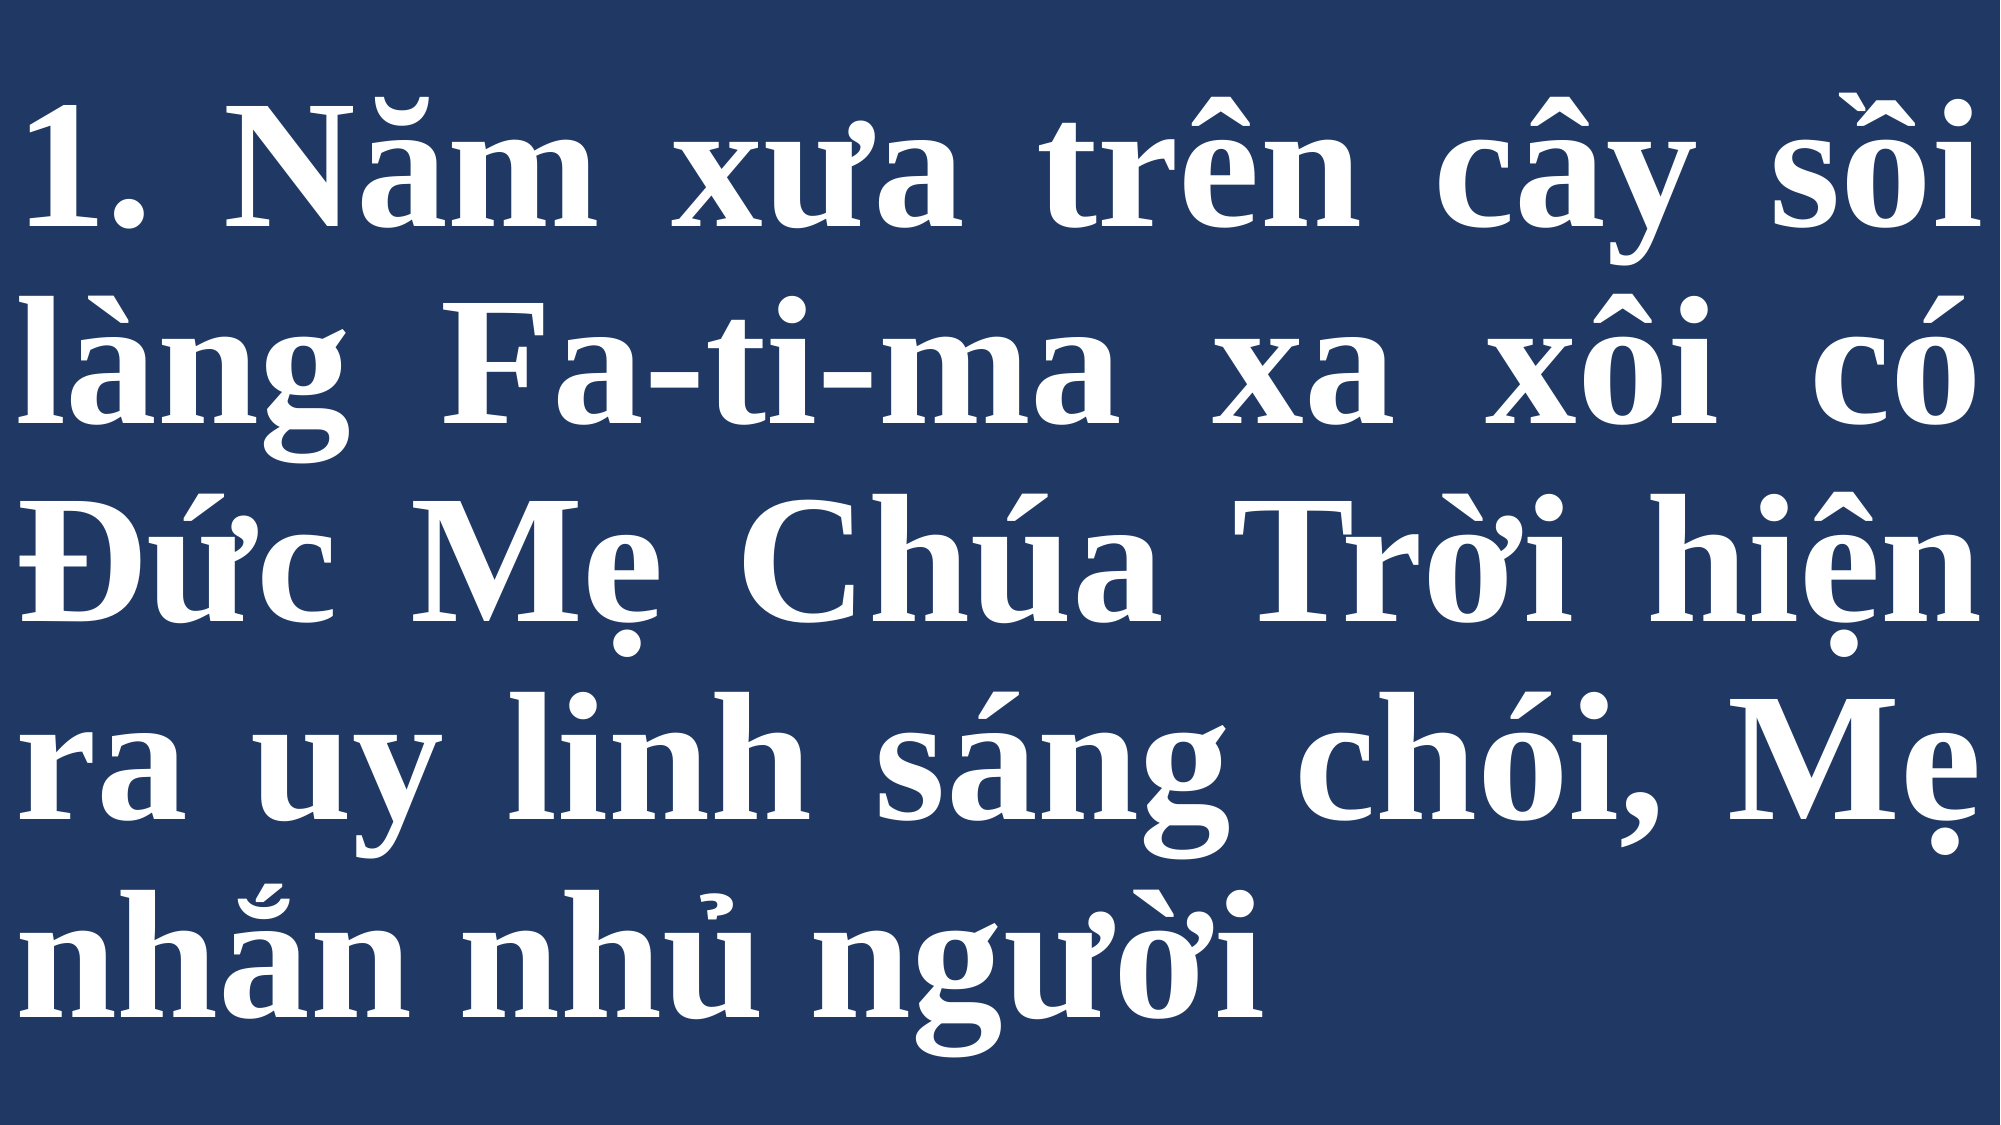

# 1. Năm xưa trên cây sồi làng Fa-ti-ma xa xôi có Đức Mẹ Chúa Trời hiện ra uy linh sáng chói, Mẹ nhắn nhủ người